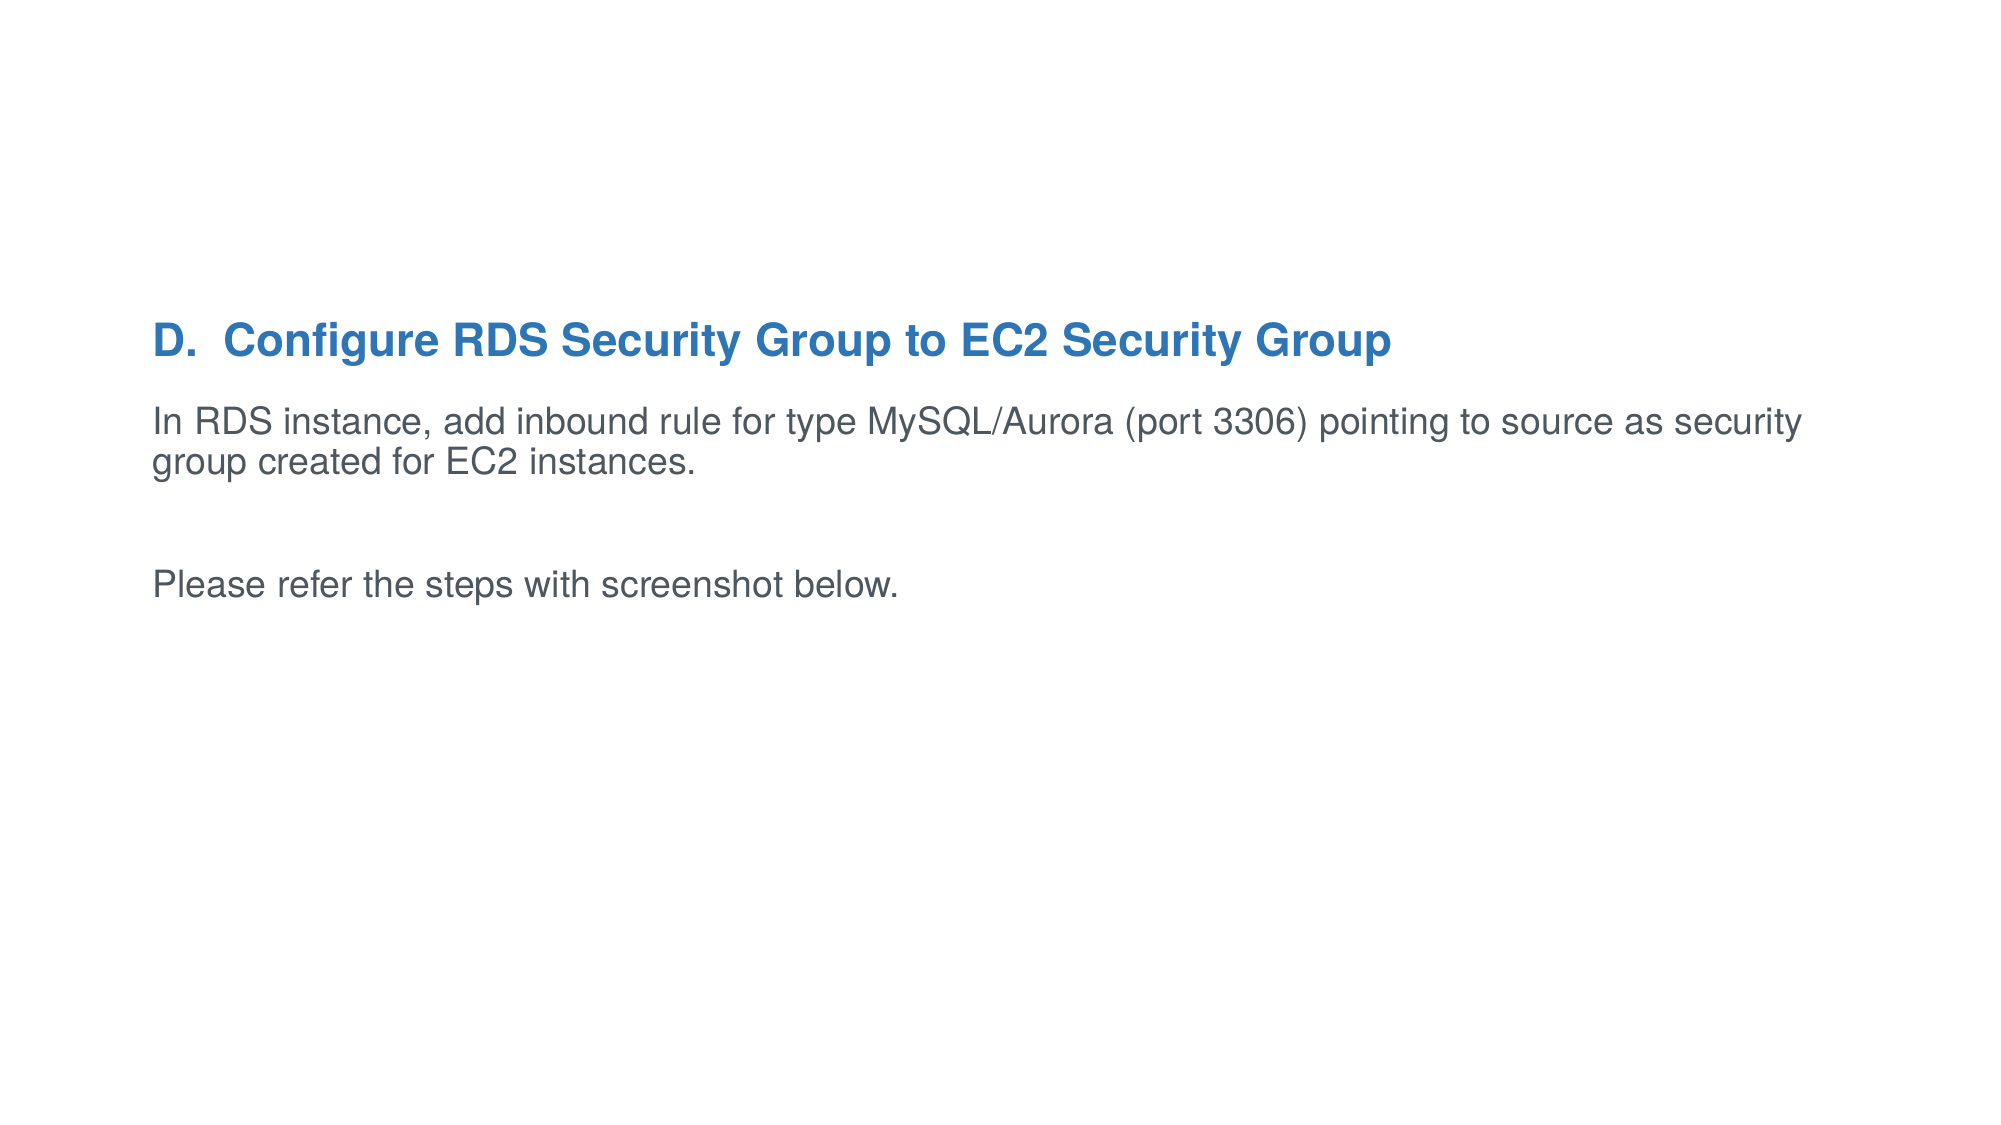

#
D.  Configure RDS Security Group to EC2 Security Group
In RDS instance, add inbound rule for type MySQL/Aurora (port 3306) pointing to source as security group created for EC2 instances.

Please refer the steps with screenshot below.